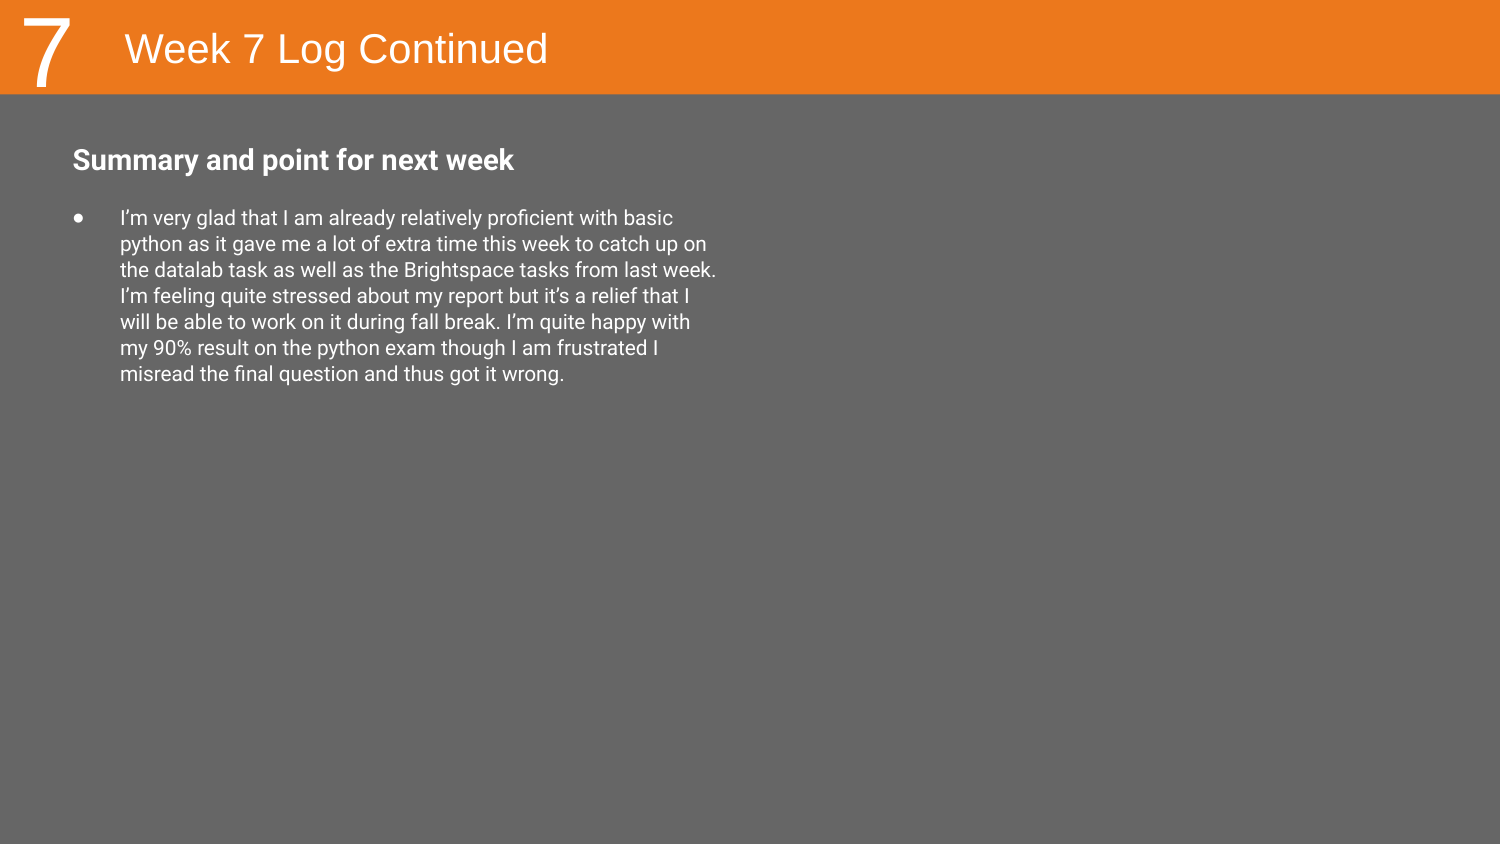

7
# Week 7 Log Continued

Summary and point for next week

I’m very glad that I am already relatively proficient with basic python as it gave me a lot of extra time this week to catch up on the datalab task as well as the Brightspace tasks from last week. I’m feeling quite stressed about my report but it’s a relief that I will be able to work on it during fall break. I’m quite happy with my 90% result on the python exam though I am frustrated I misread the final question and thus got it wrong.